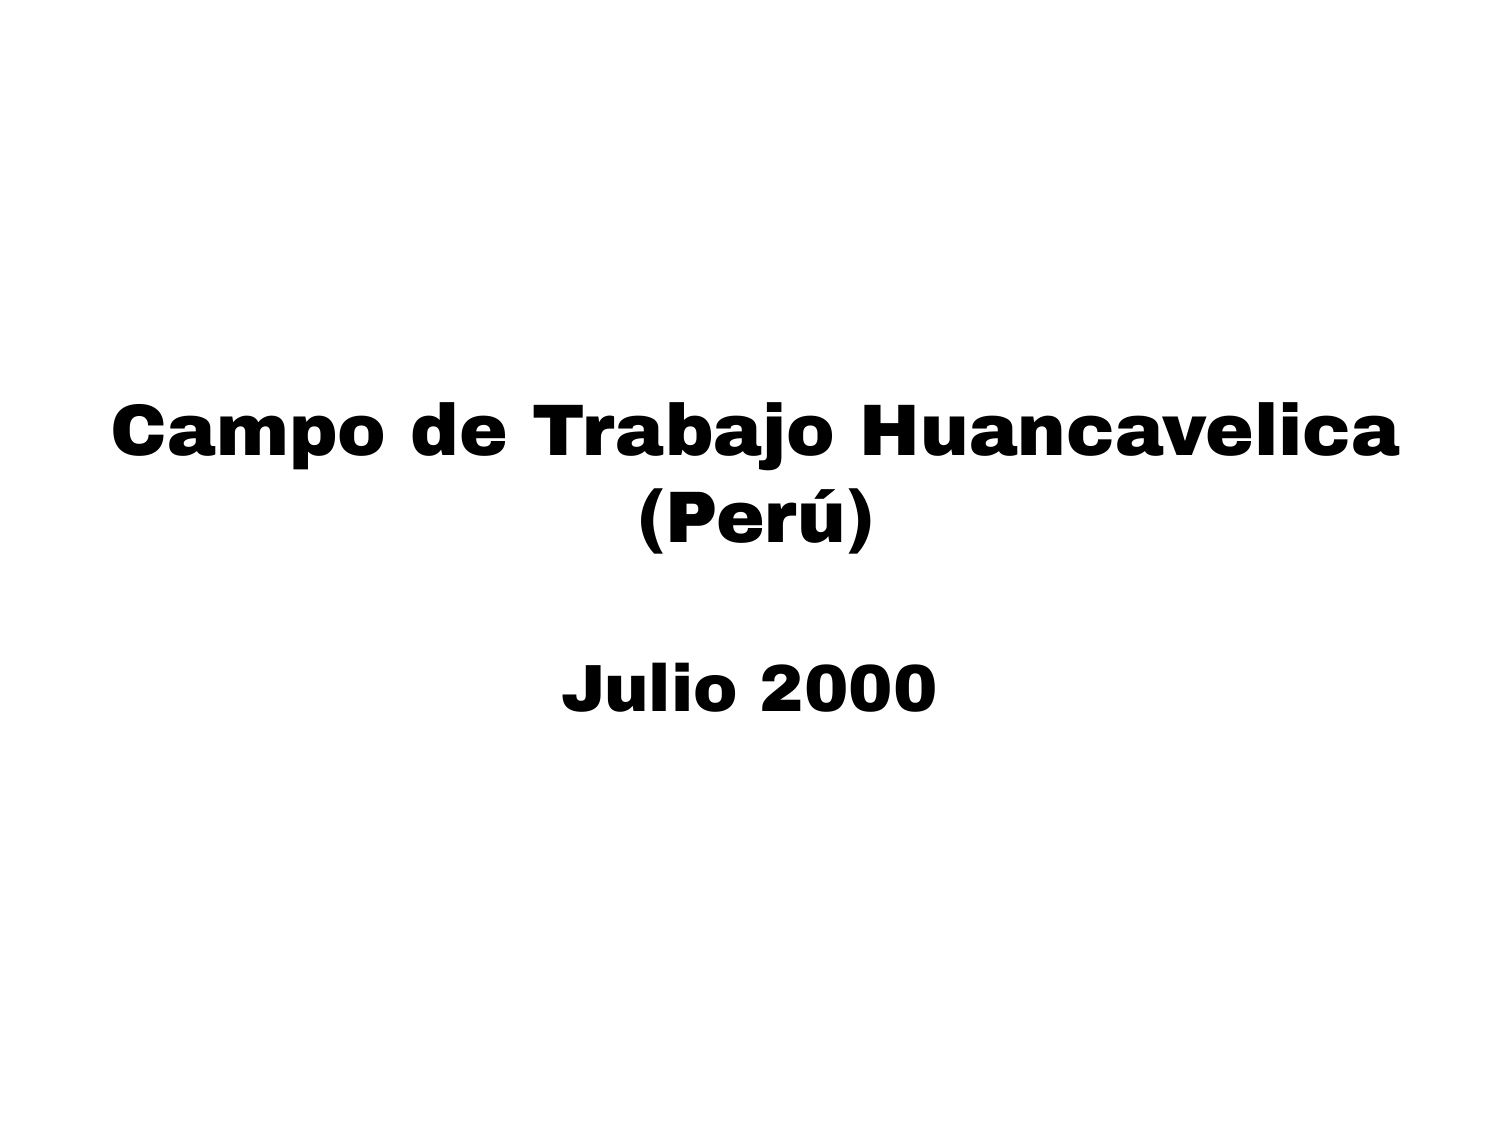

# Campo de Trabajo Huancavelica (Perú)
Julio 2000